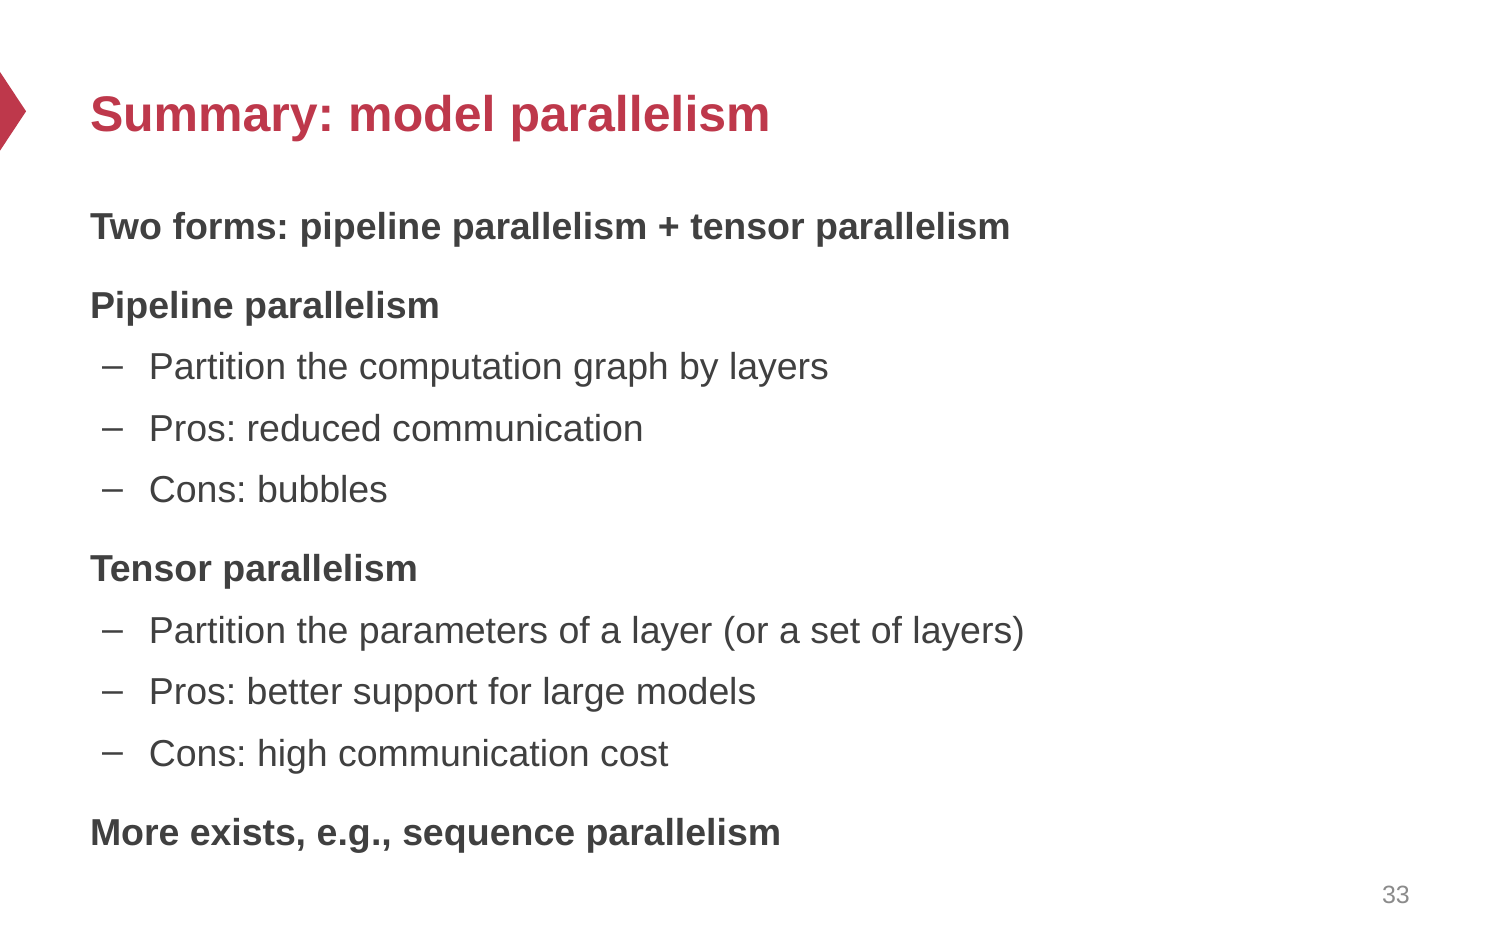

# Summary: model parallelism
Two forms: pipeline parallelism + tensor parallelism
Pipeline parallelism
Partition the computation graph by layers
Pros: reduced communication
Cons: bubbles
Tensor parallelism
Partition the parameters of a layer (or a set of layers)
Pros: better support for large models
Cons: high communication cost
More exists, e.g., sequence parallelism
33